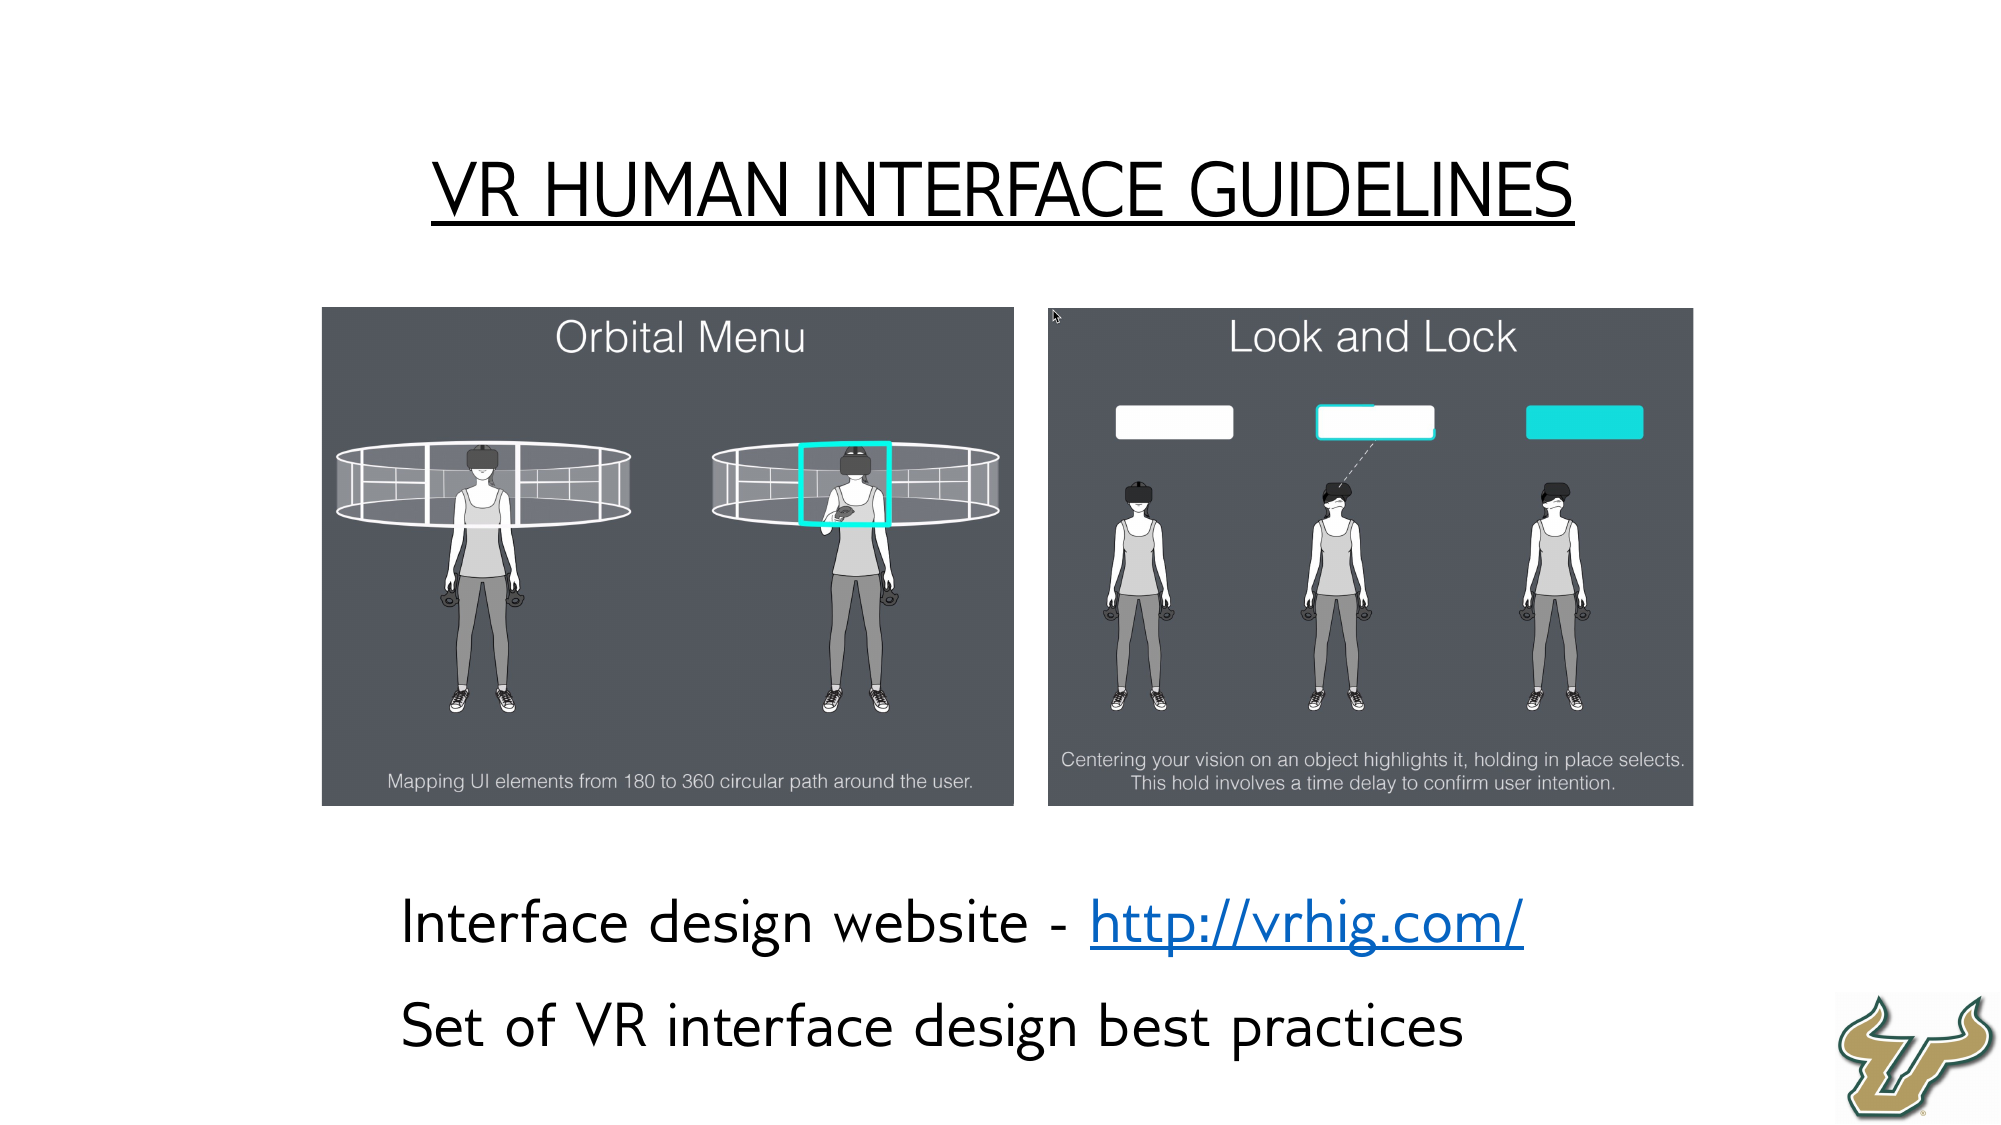

VR Human Interface Guidelines

Interface design website - http://vrhig.com/
Set of VR interface design best practices